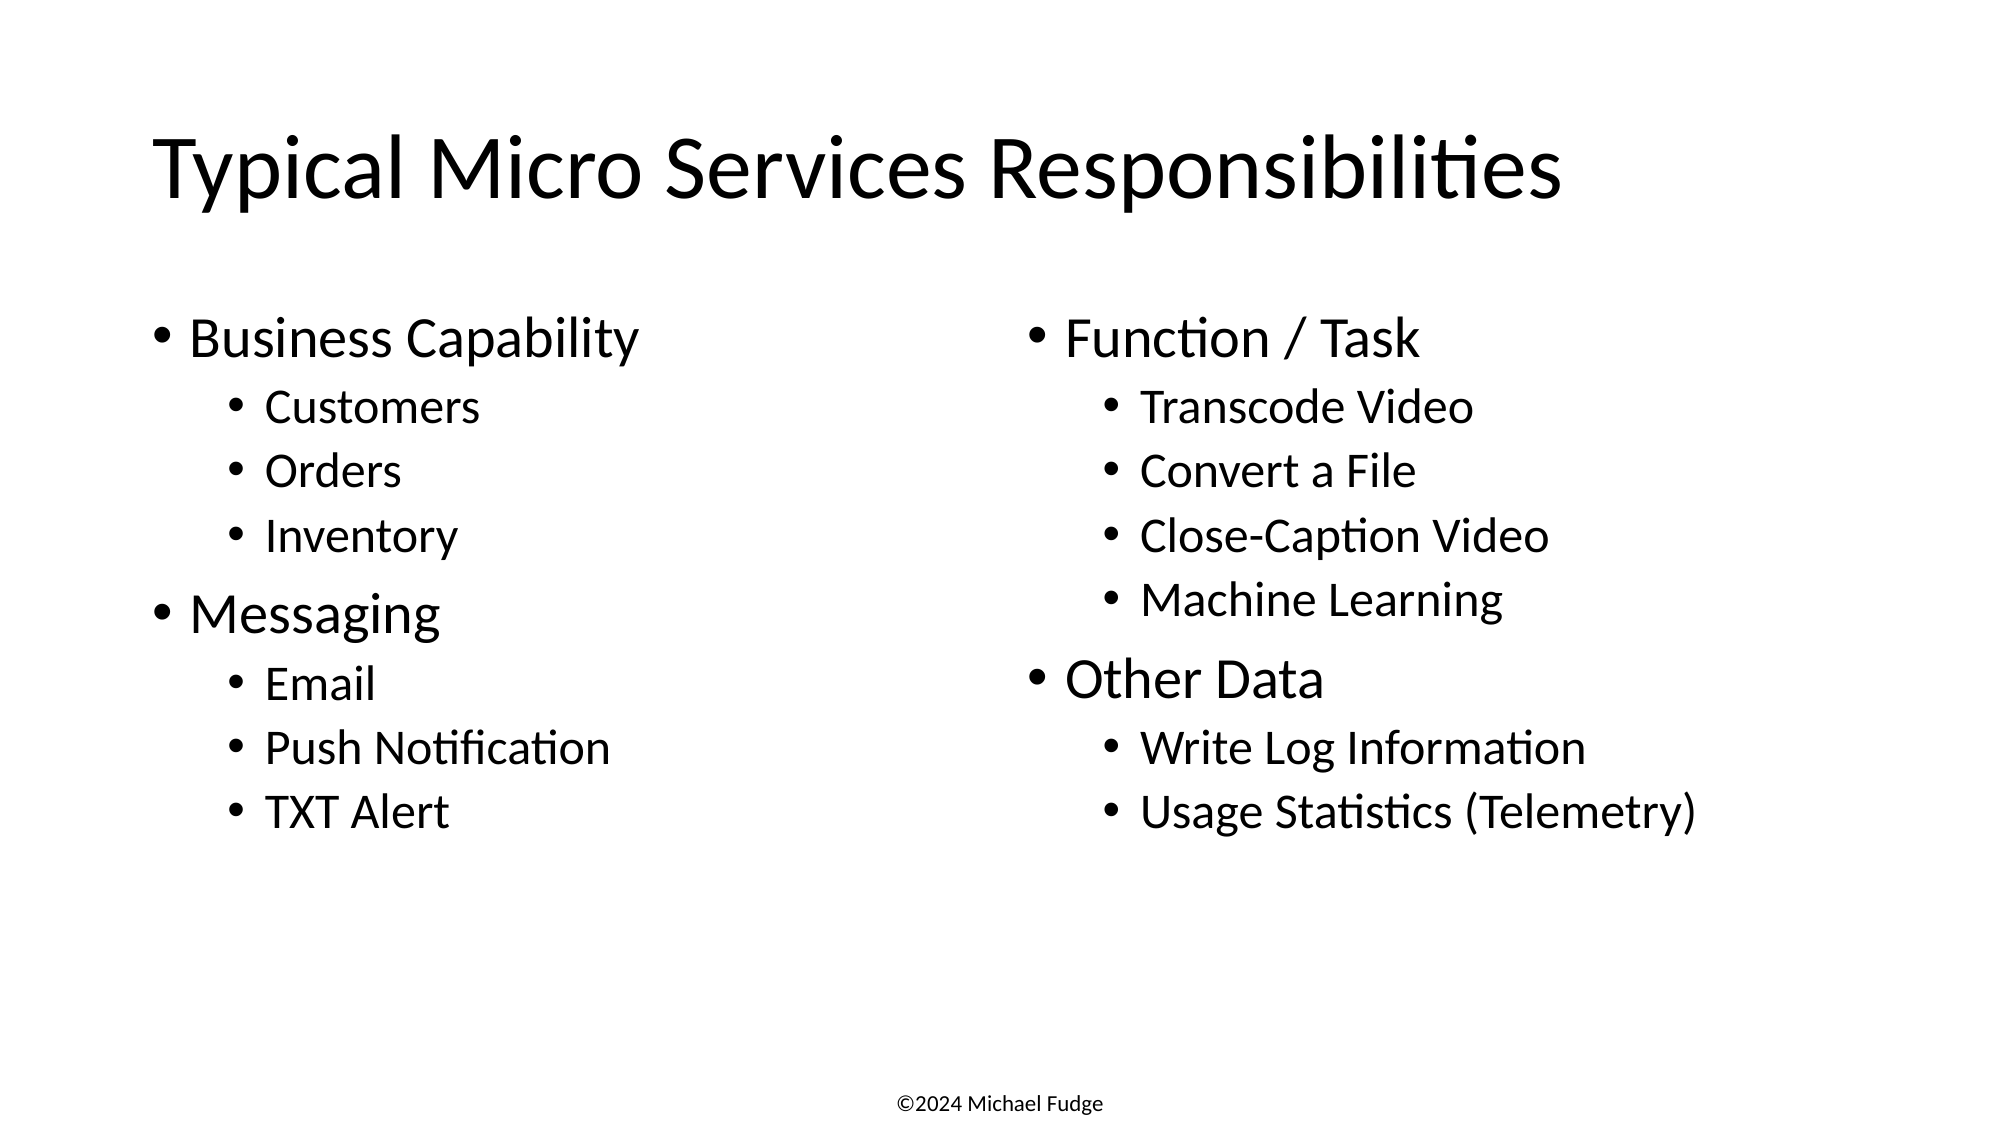

# Typical Micro Services Responsibilities
Business Capability
Customers
Orders
Inventory
Messaging
Email
Push Notification
TXT Alert

Function / Task
Transcode Video
Convert a File
Close-Caption Video
Machine Learning
Other Data
Write Log Information
Usage Statistics (Telemetry)